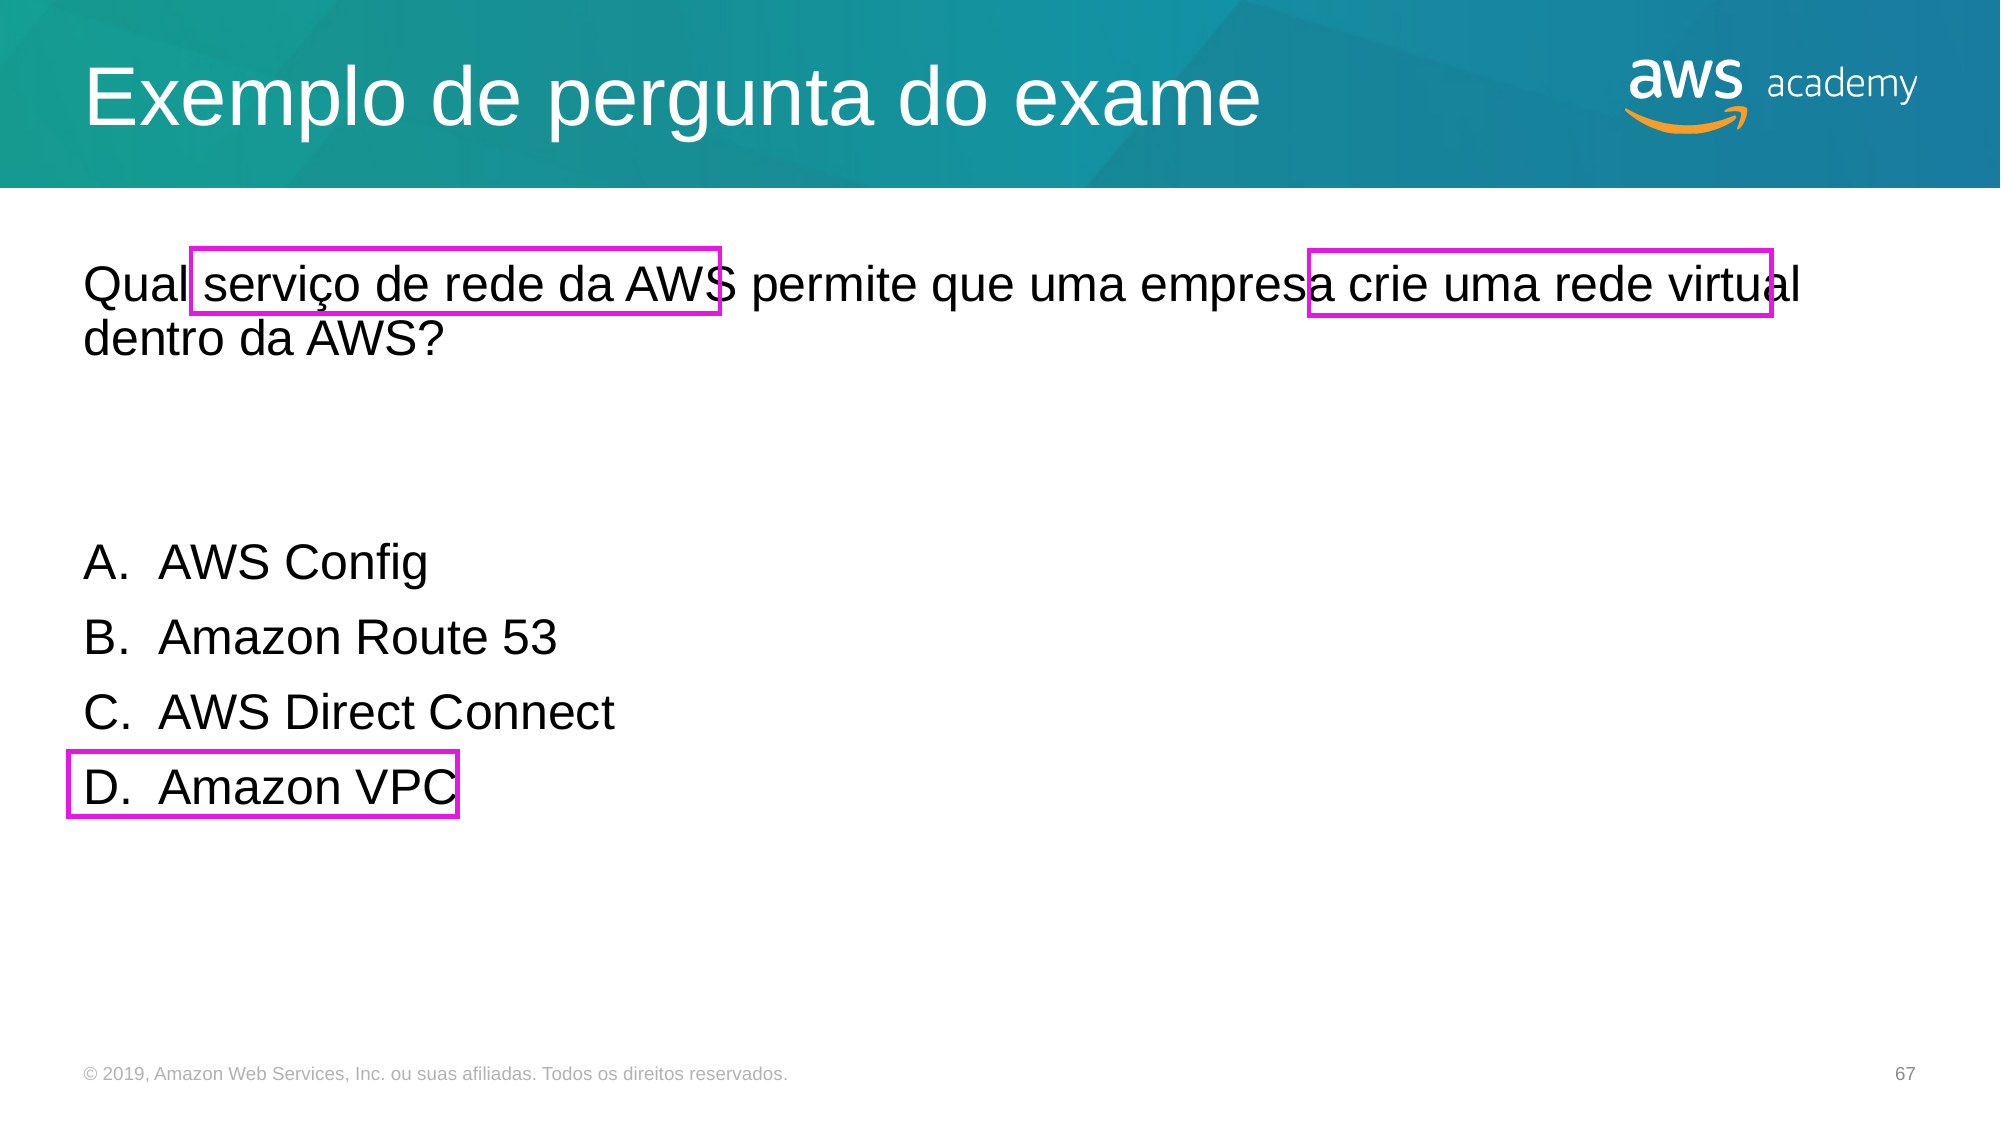

# Exemplo de pergunta do exame

Qual serviço de rede da AWS permite que uma empresa crie uma rede virtual dentro da AWS?

AWS Config
Amazon Route 53
AWS Direct Connect
Amazon VPC

© 2019, Amazon Web Services, Inc. ou suas afiliadas. Todos os direitos reservados.
67